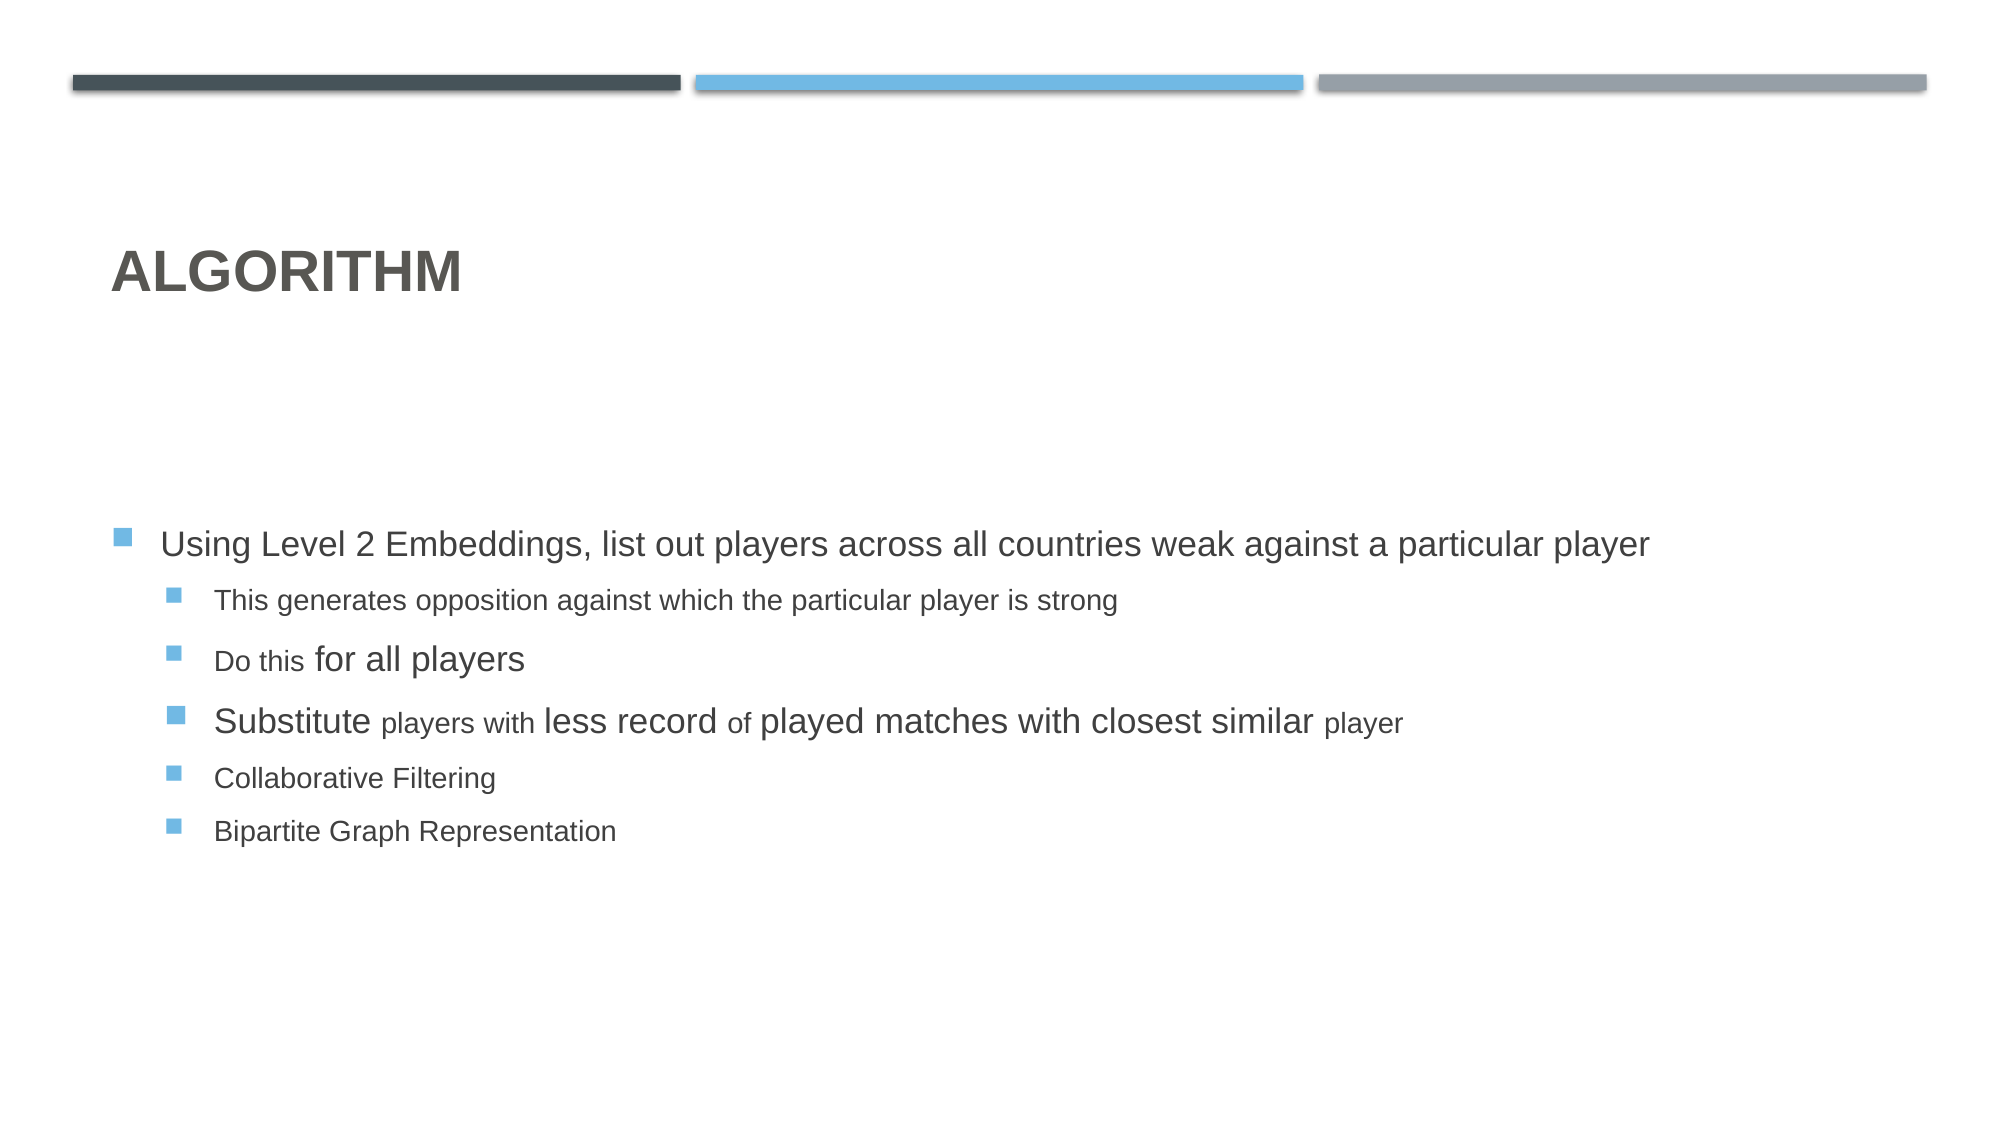

# ALGORITHM
Using Level 2 Embeddings, list out players across all countries weak against a particular player
This generates opposition against which the particular player is strong
Do this for all players
Substitute players with less record of played matches with closest similar player
Collaborative Filtering
Bipartite Graph Representation